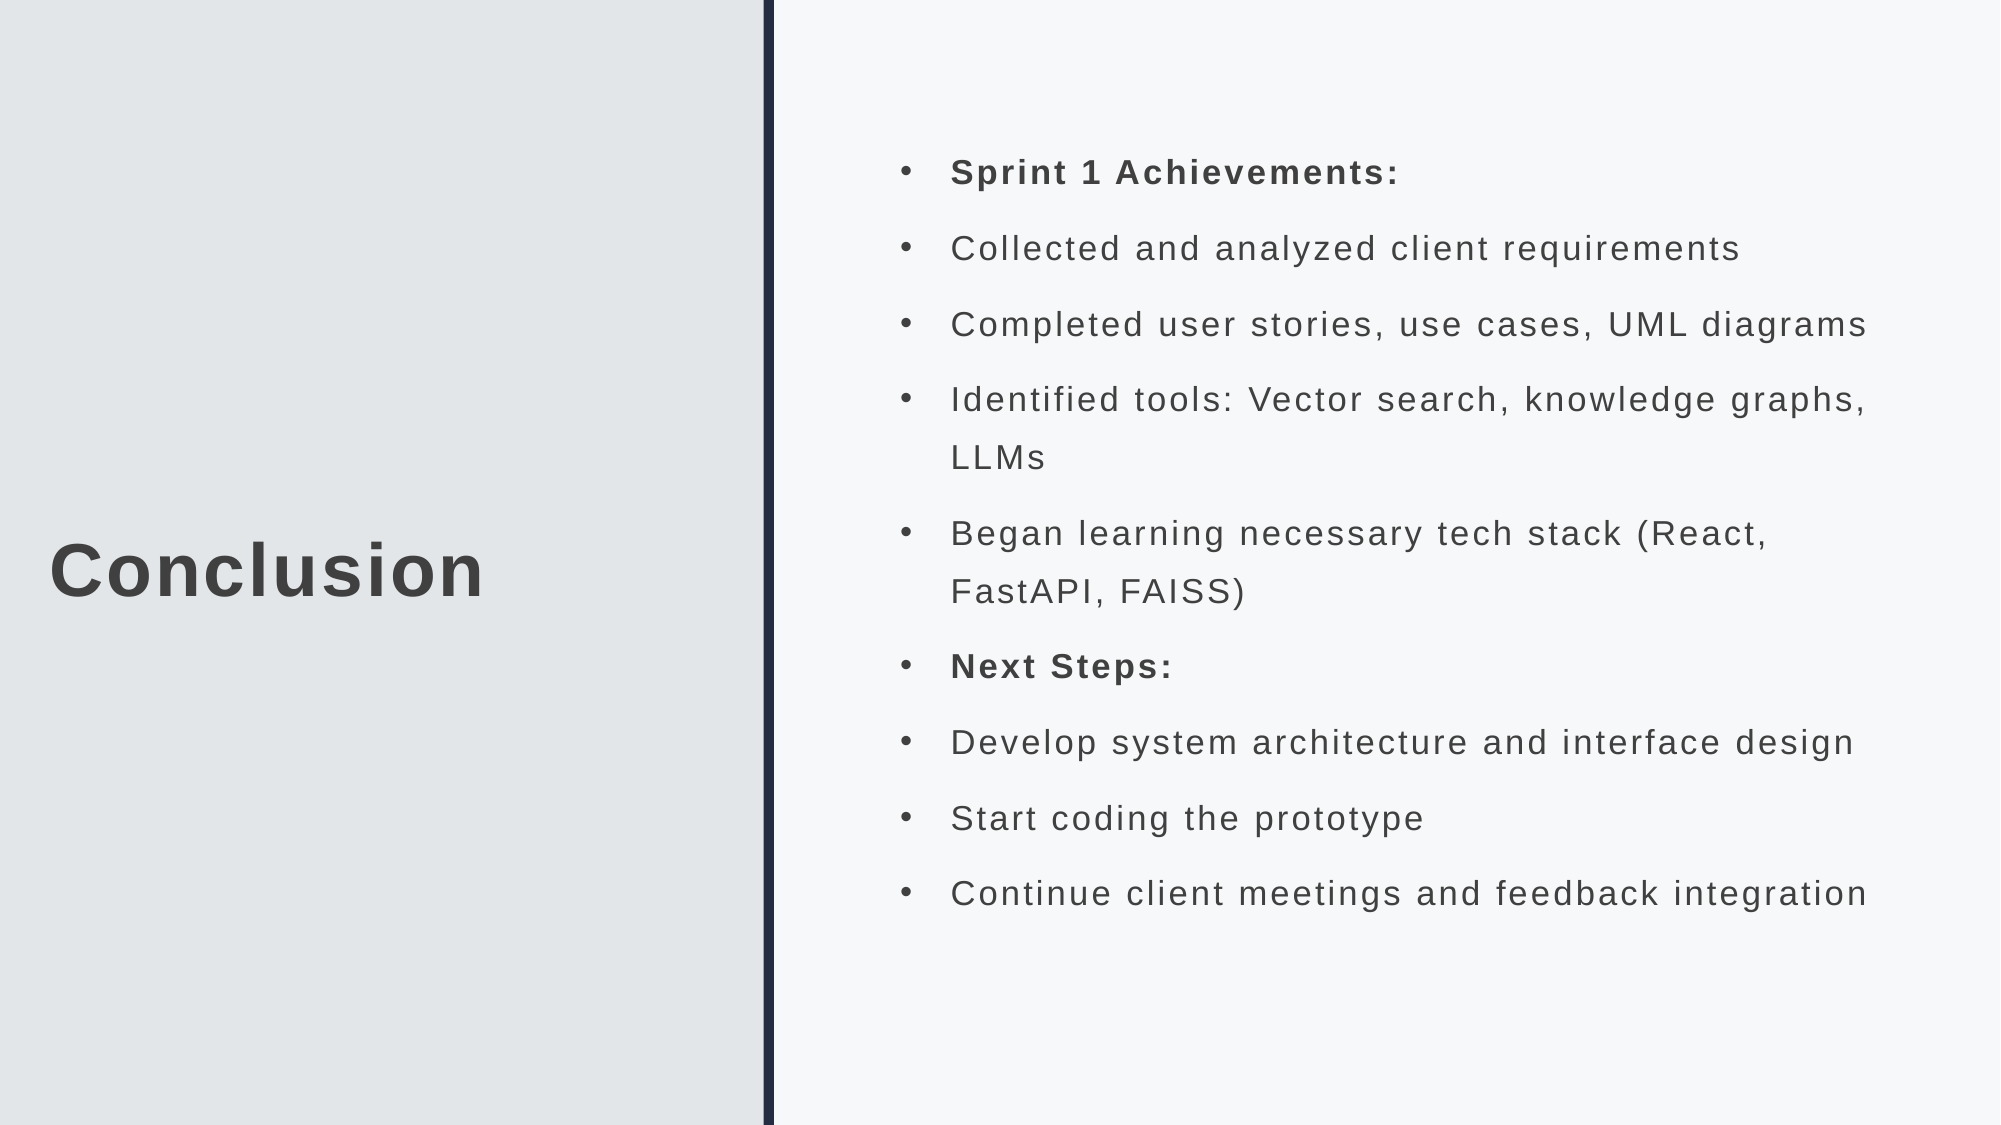

# Conclusion
Sprint 1 Achievements:
Collected and analyzed client requirements
Completed user stories, use cases, UML diagrams
Identified tools: Vector search, knowledge graphs, LLMs
Began learning necessary tech stack (React, FastAPI, FAISS)
Next Steps:
Develop system architecture and interface design
Start coding the prototype
Continue client meetings and feedback integration